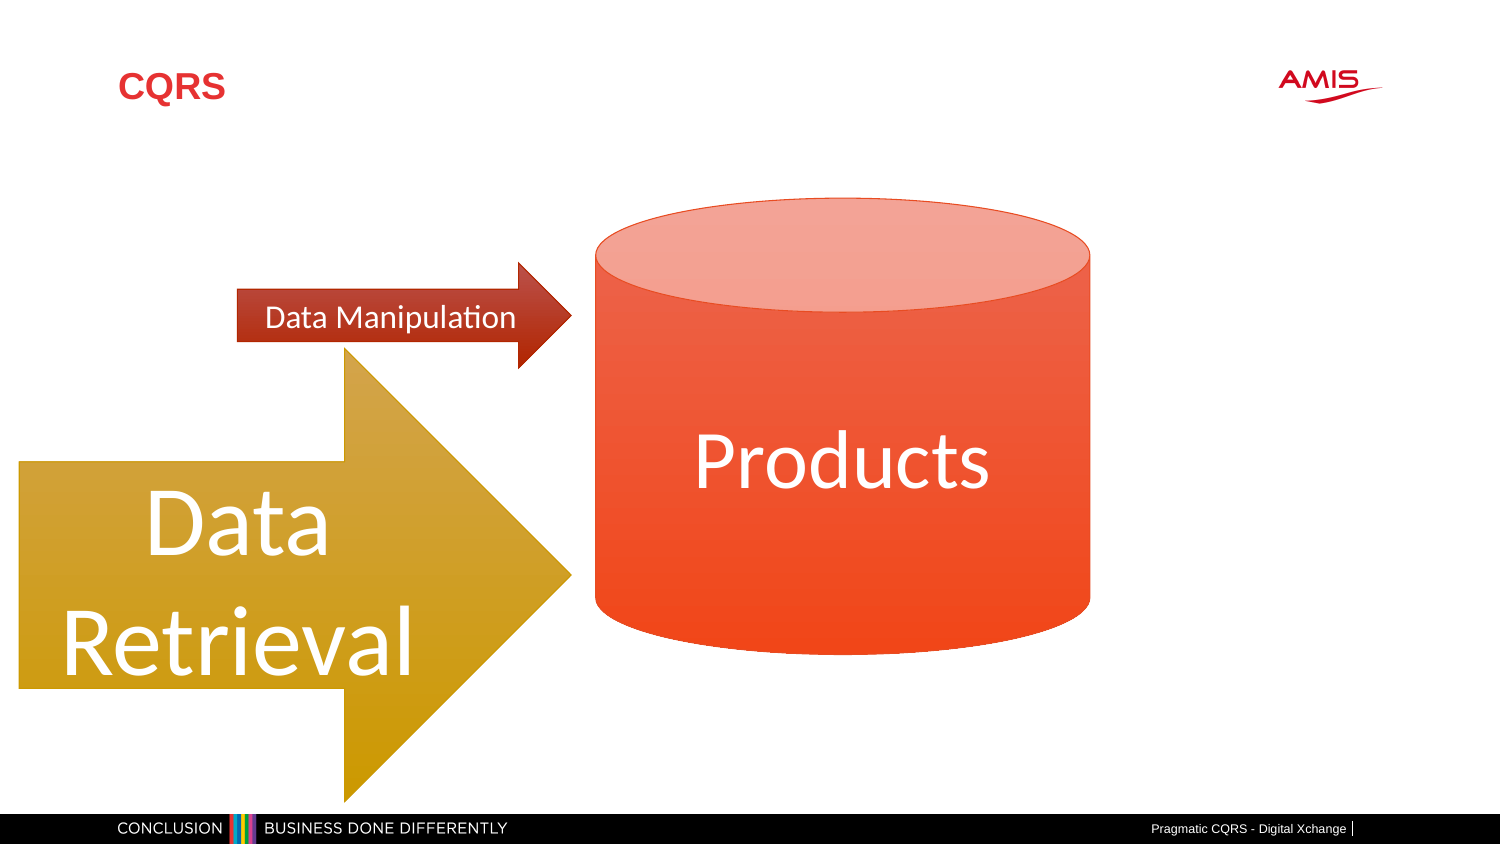

# CQRS
Products
Data Manipulation
Data Retrieval
Pragmatic CQRS - Digital Xchange